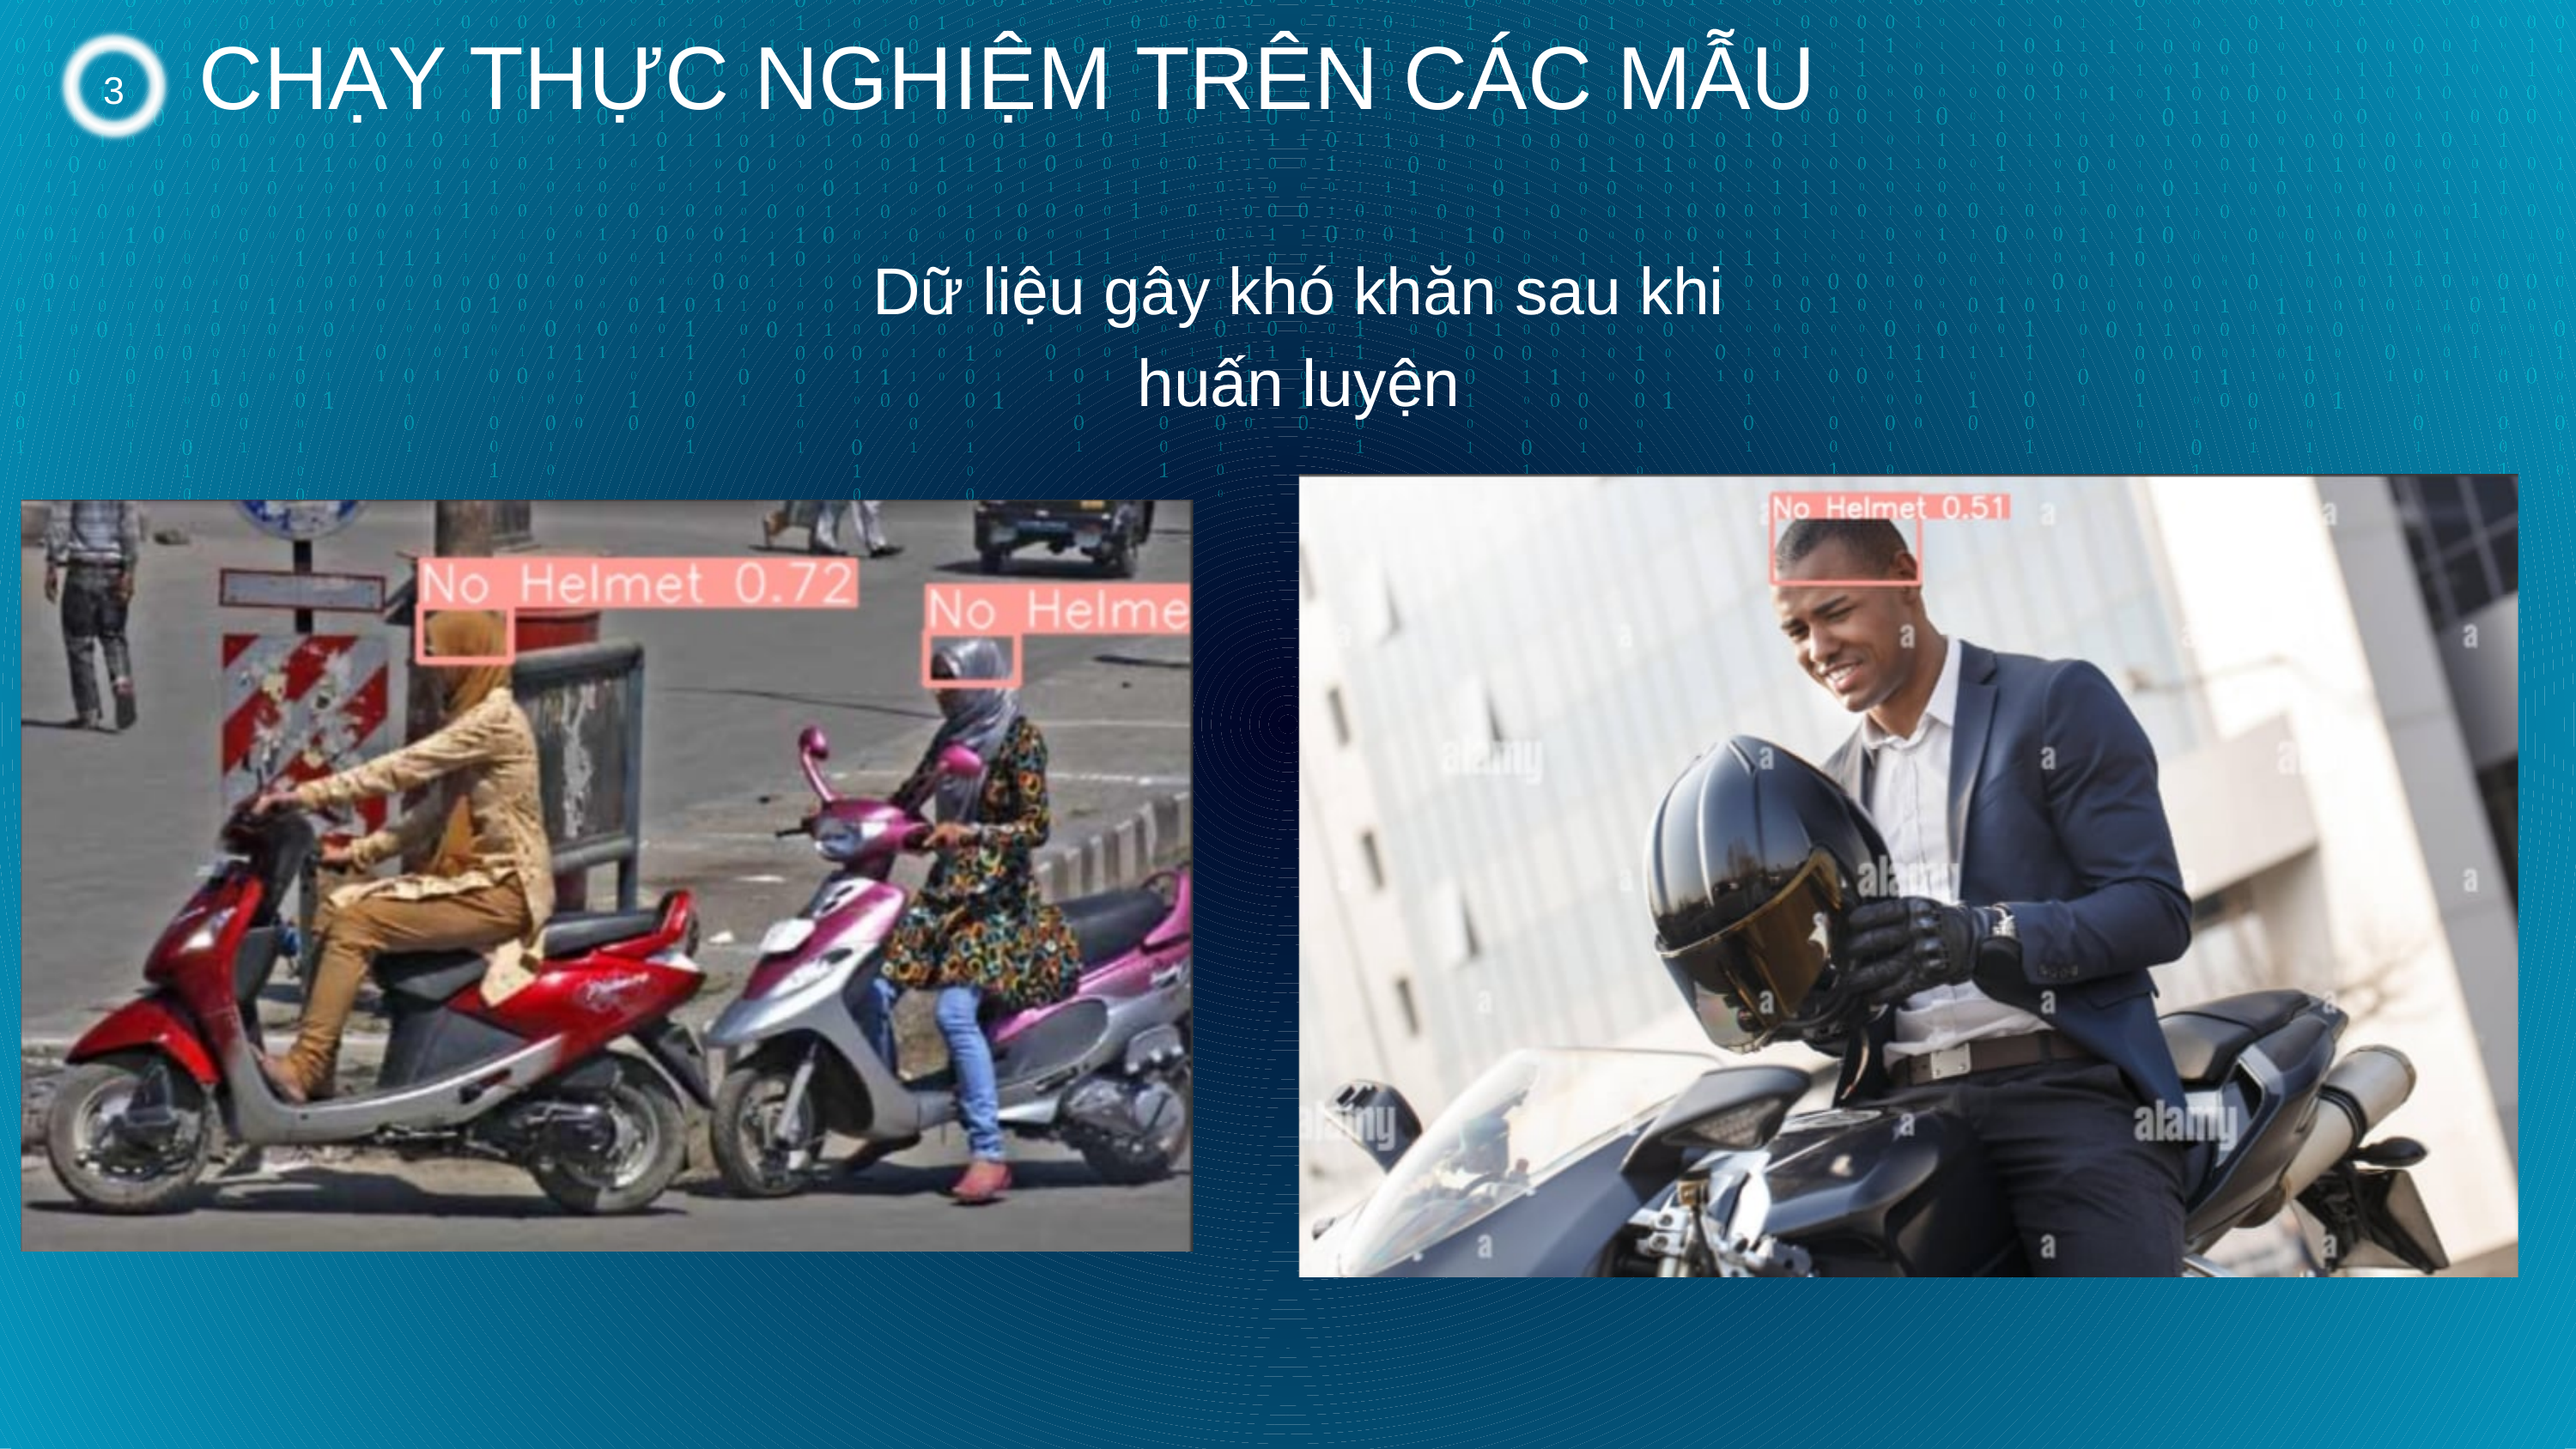

CHẠY THỰC NGHIỆM TRÊN CÁC MẪU

3
Dữ liệu gây khó khăn sau khi huấn luyện